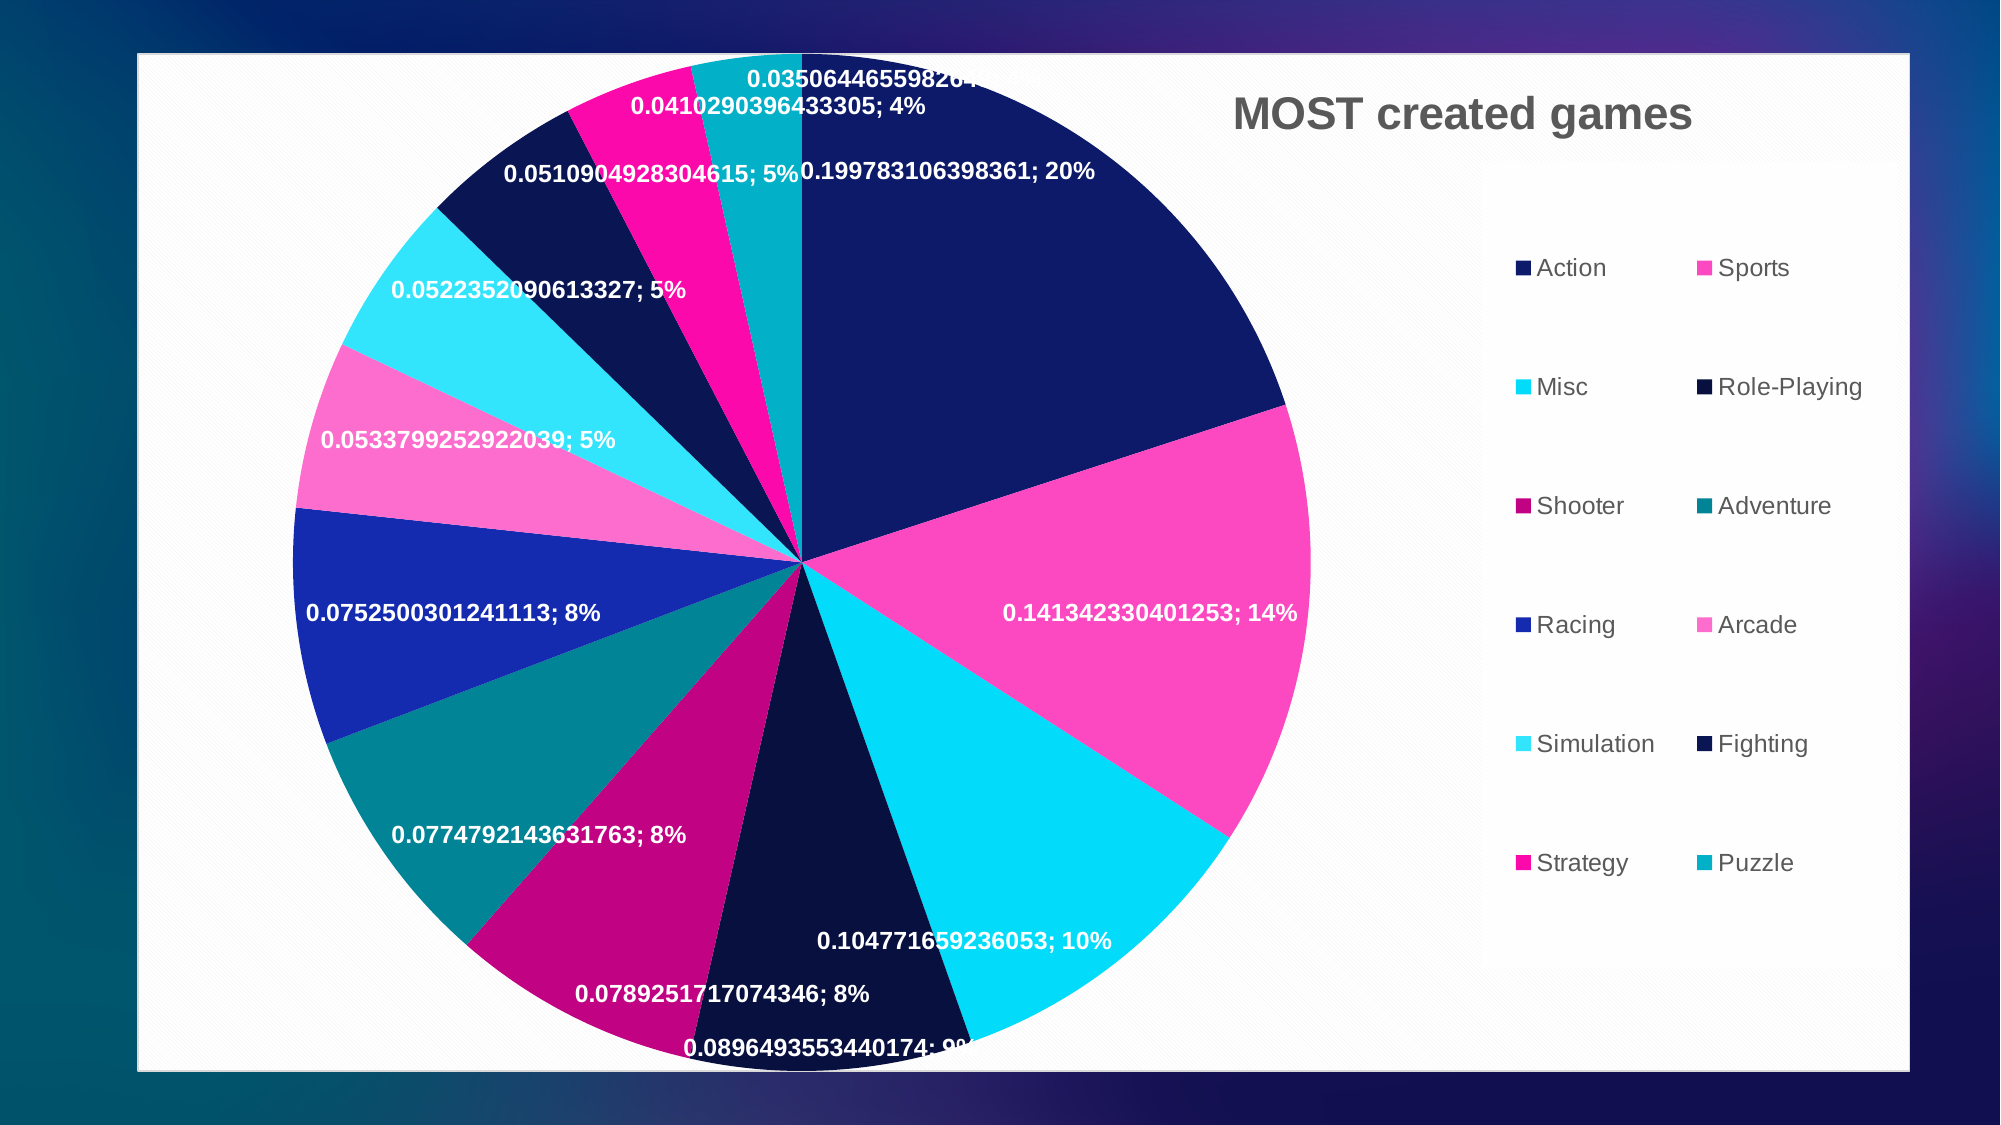

### Chart: MOST created games

| Category | Total |
|---|---|
| Action | 0.19978310639836125 |
| Sports | 0.14134233040125316 |
| Misc | 0.10477165923605254 |
| Role-Playing | 0.08964935534401736 |
| Shooter | 0.07892517170743463 |
| Adventure | 0.07747921436317629 |
| Racing | 0.07525003012411134 |
| Arcade | 0.05337992529220388 |
| Simulation | 0.052235209061332694 |
| Fighting | 0.0510904928304615 |
| Strategy | 0.041029039643330524 |
| Puzzle | 0.03506446559826485 |